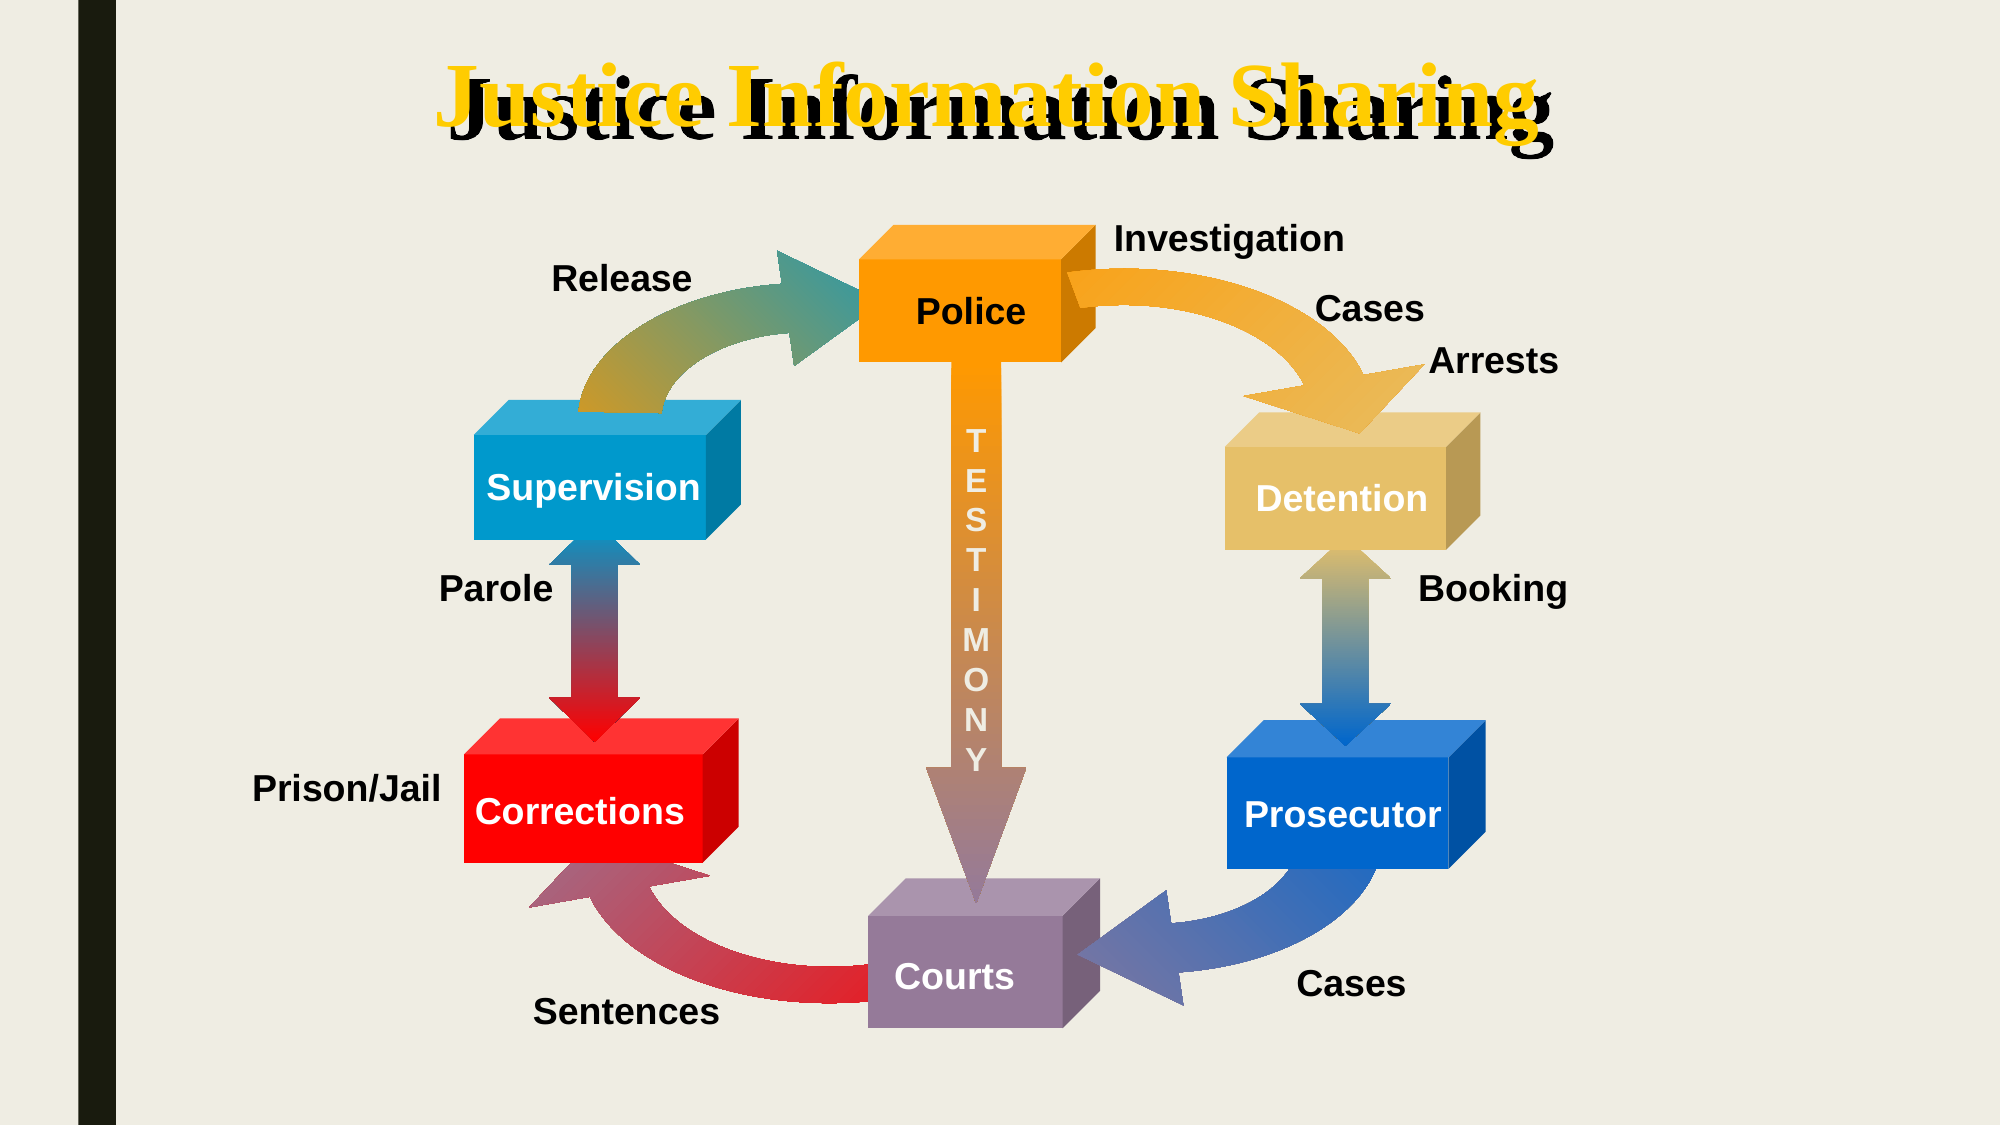

Justice Information Sharing
#

Investigation

Release

Cases
Police
Arrests
T
E
S
T
I
M
O
N
Y

Supervision
Detention

Parole
Booking

Prison/Jail
Corrections
Prosecutor

Courts
Cases
Sentences